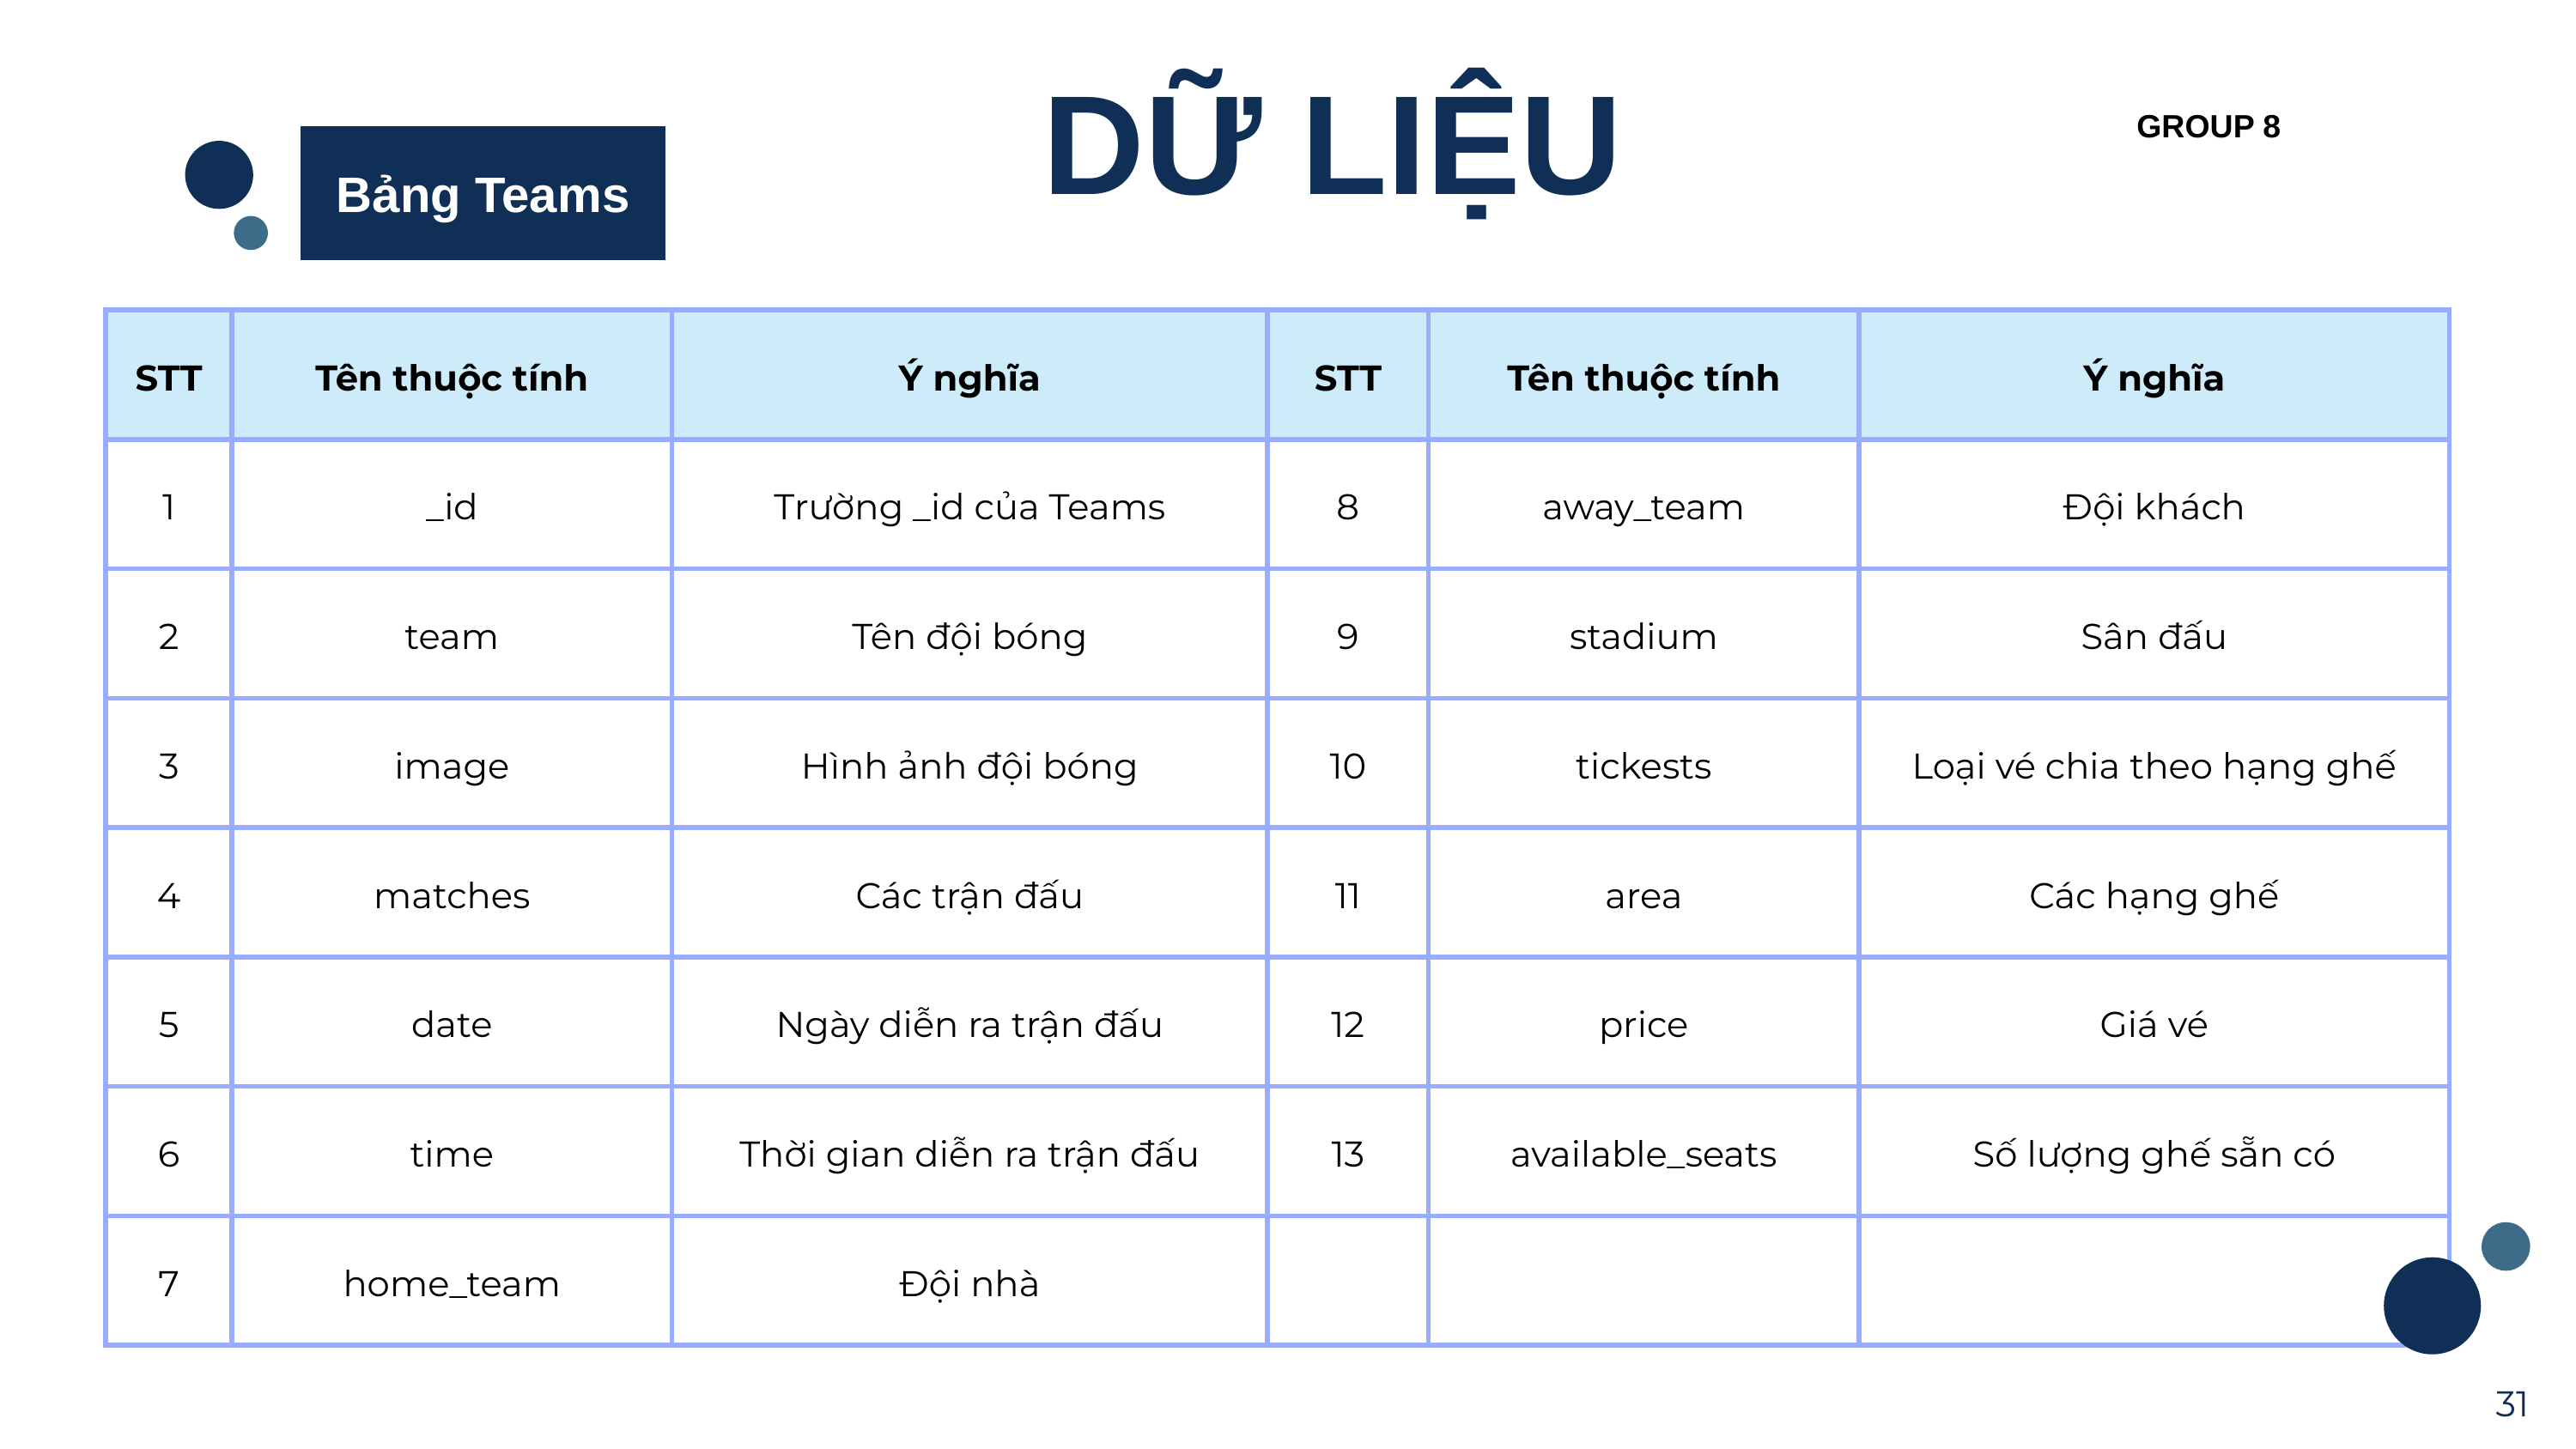

DỮ LIỆU
GROUP 8

Bảng Teams

| STT | Tên thuộc tính | Ý nghĩa | STT | Tên thuộc tính | Ý nghĩa |
| --- | --- | --- | --- | --- | --- |
| 1 | \_id | Trường \_id của Teams | 8 | away\_team | Đội khách |
| 2 | team | Tên đội bóng | 9 | stadium | Sân đấu |
| 3 | image | Hình ảnh đội bóng | 10 | tickests | Loại vé chia theo hạng ghế |
| 4 | matches | Các trận đấu | 11 | area | Các hạng ghế |
| 5 | date | Ngày diễn ra trận đấu | 12 | price | Giá vé |
| 6 | time | Thời gian diễn ra trận đấu | 13 | available\_seats | Số lượng ghế sẵn có |
| 7 | home\_team | Đội nhà |  |  |  |

31